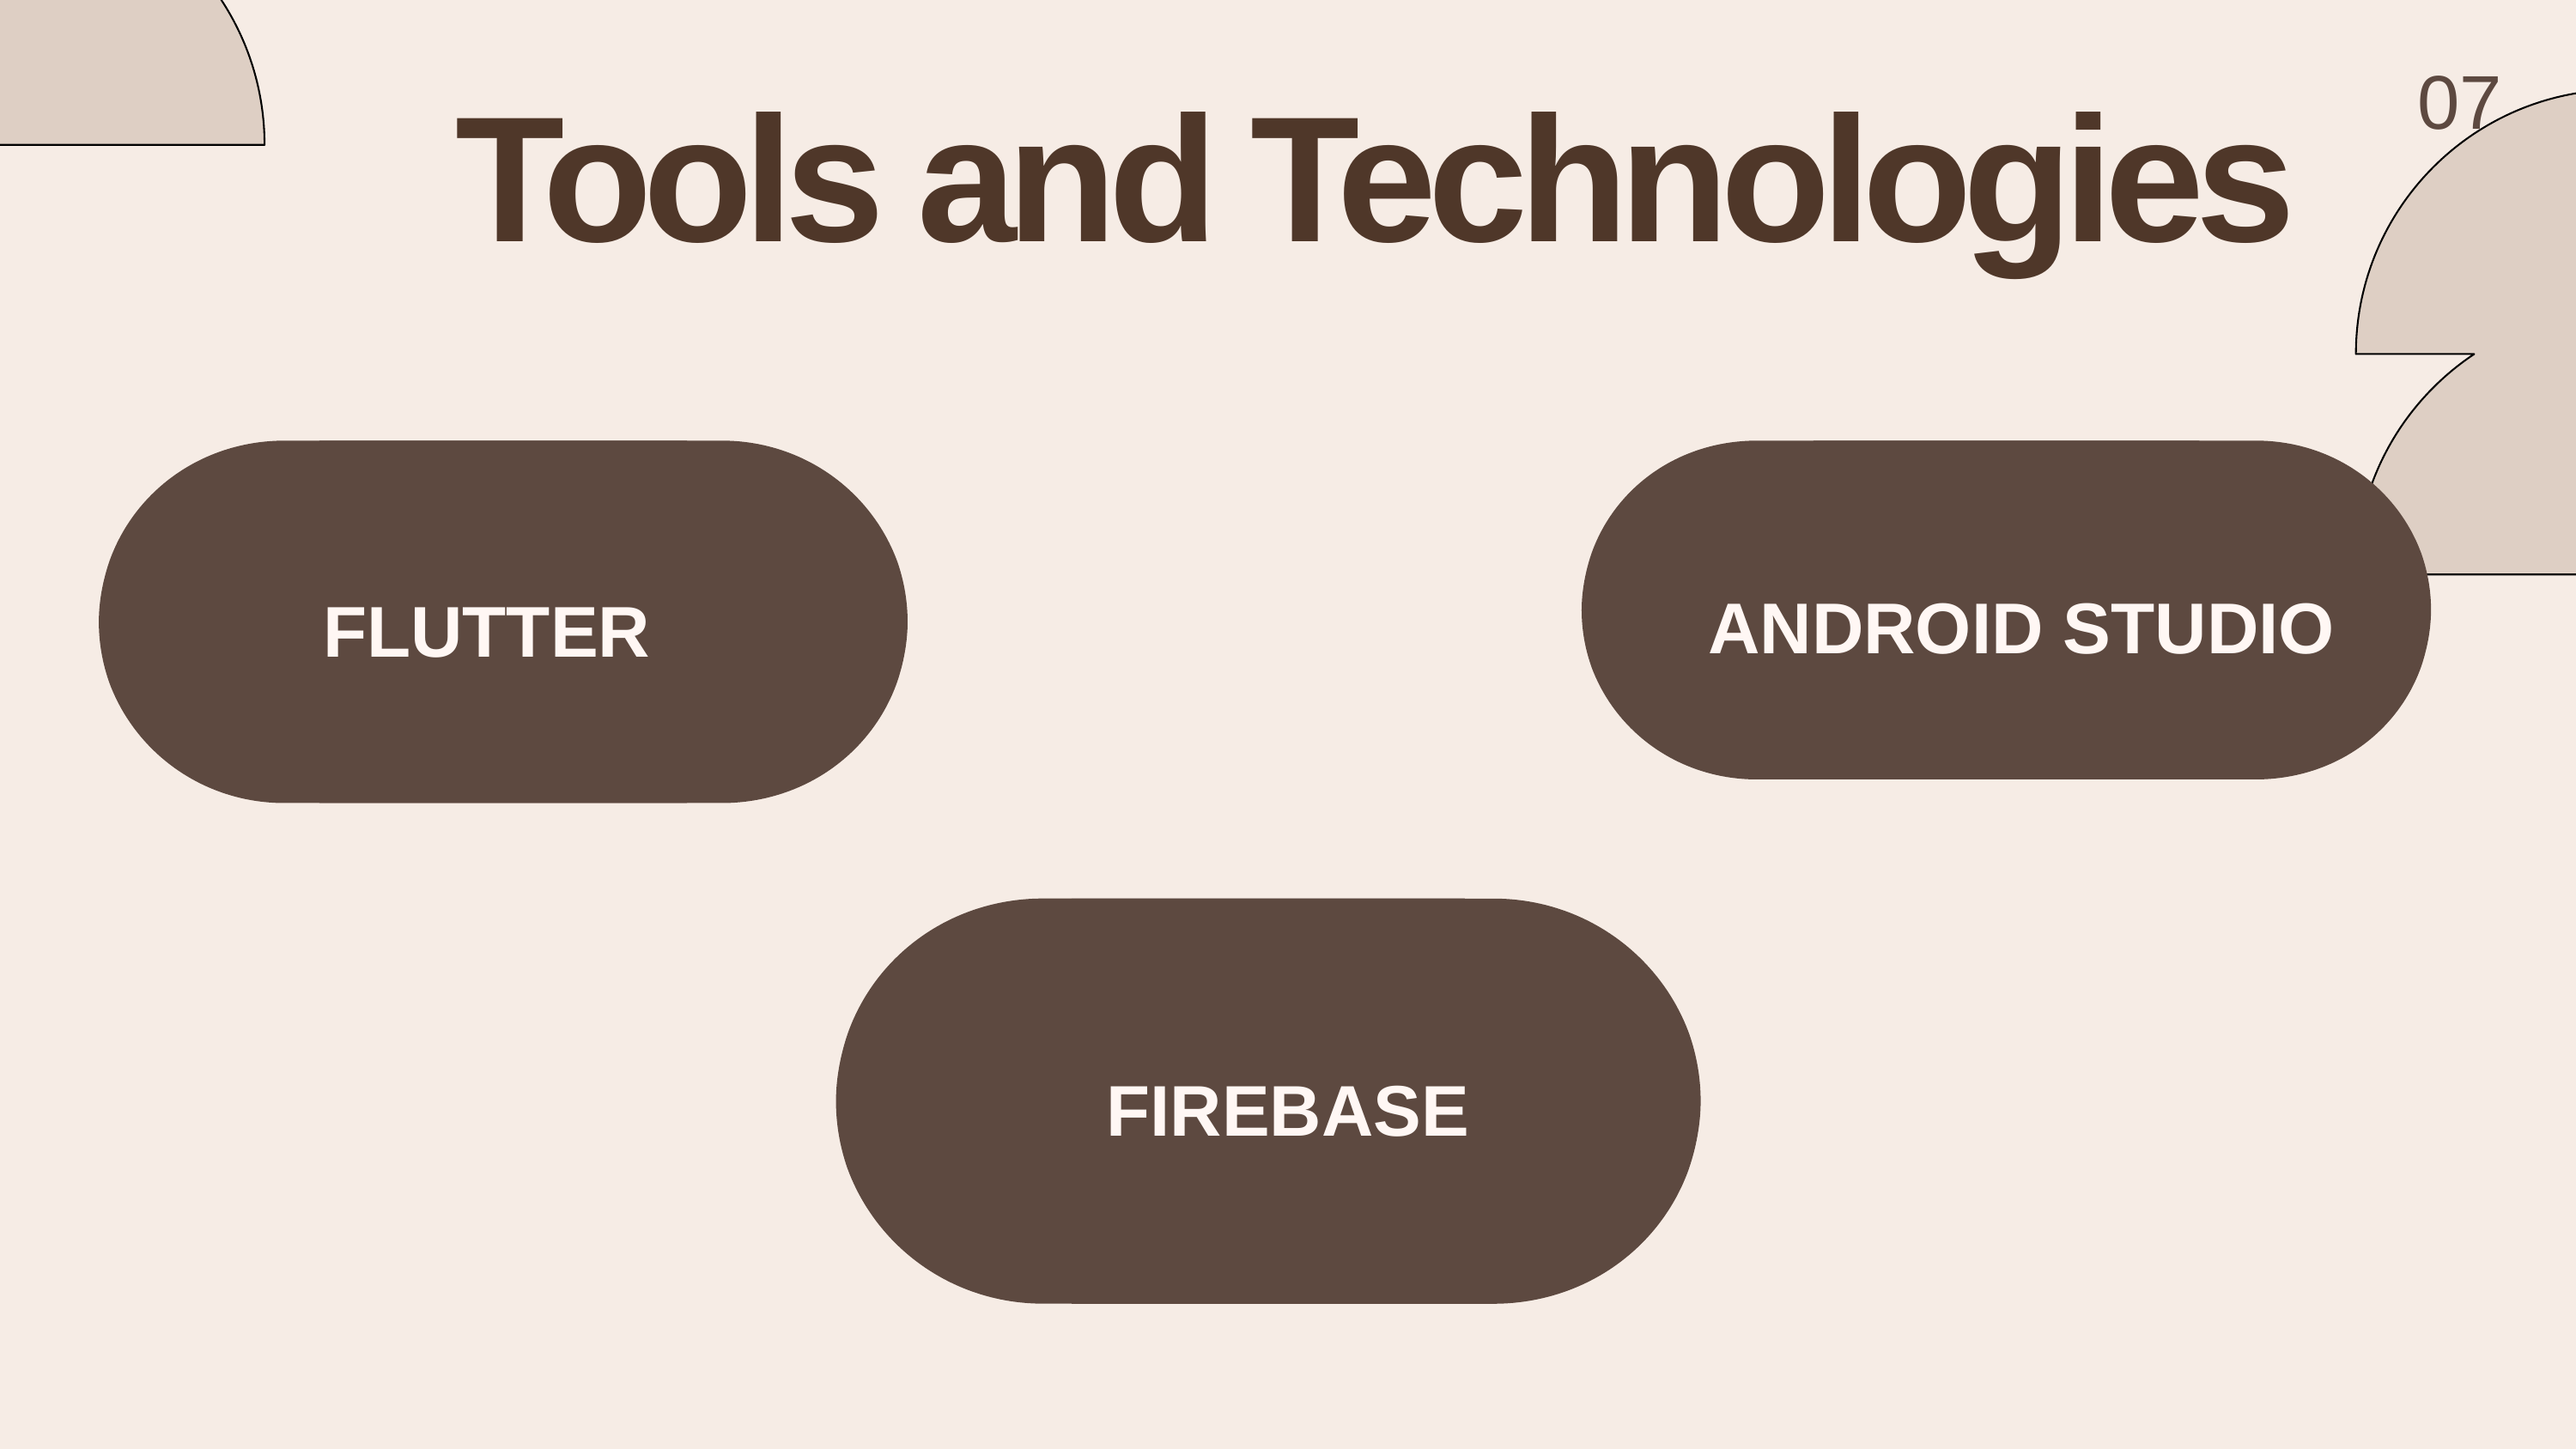

07

Tools and Technologies

ANDROID STUDIO
FLUTTER

FIREBASE